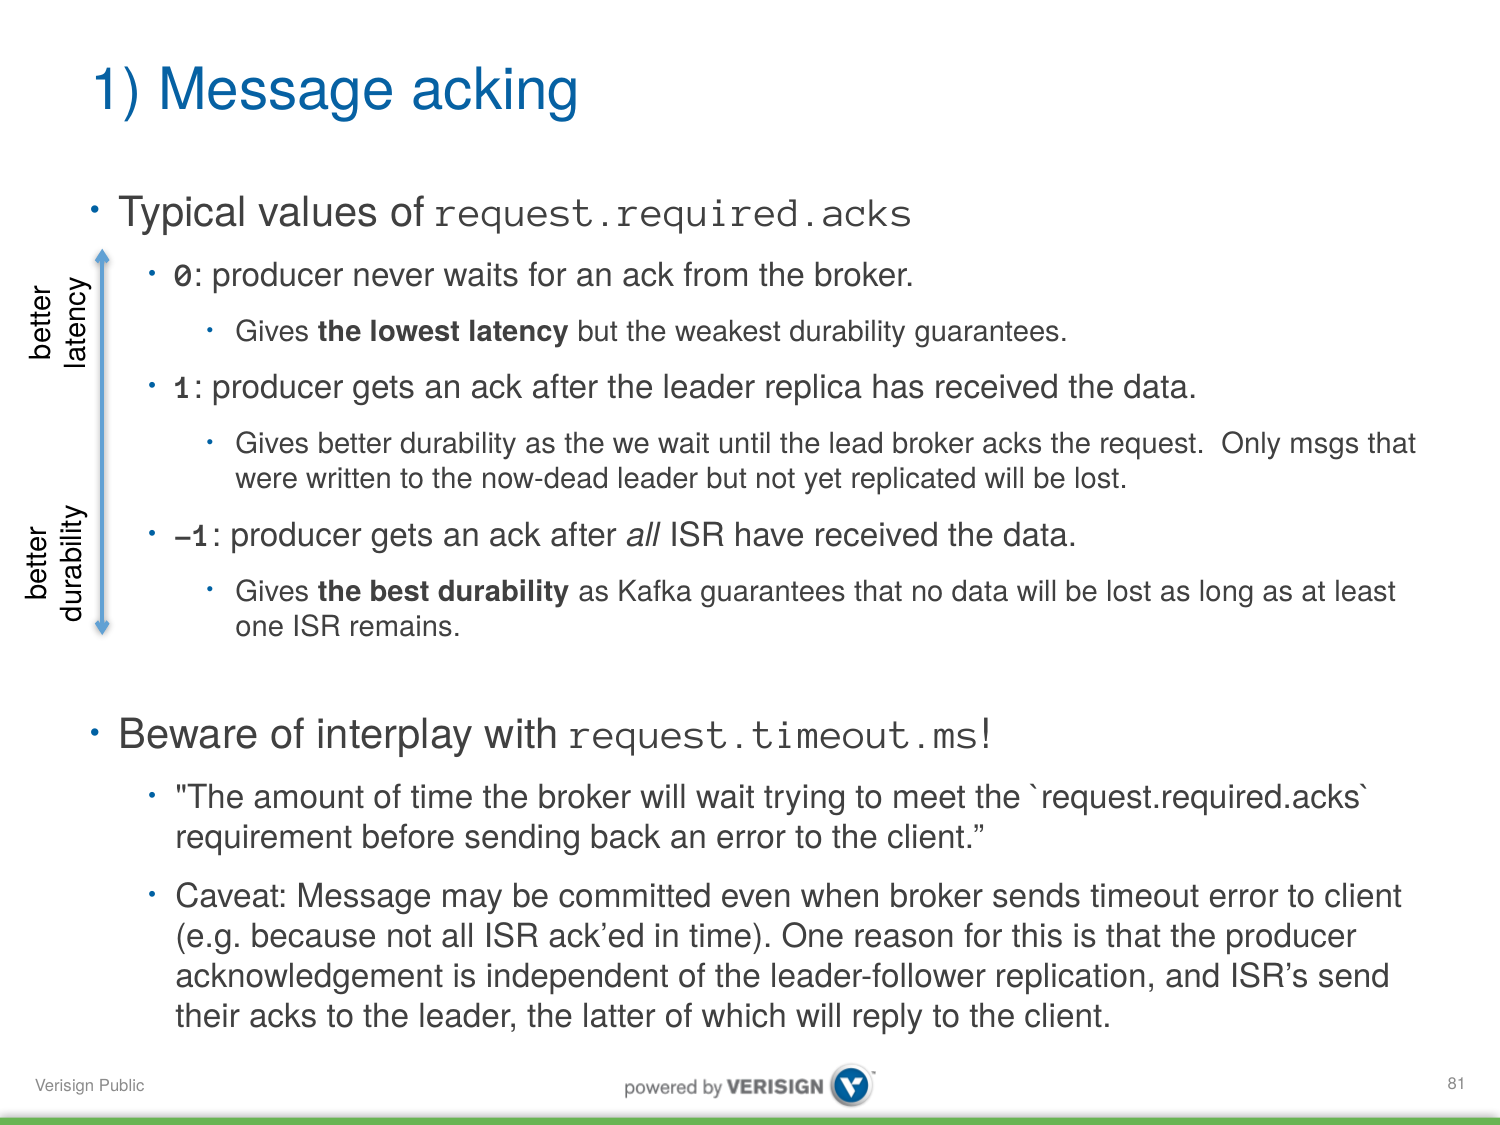

# 1) Message acking
Typical values of request.required.acks
0: producer never waits for an ack from the broker.
Gives the lowest latency but the weakest durability guarantees.
1: producer gets an ack after the leader replica has received the data.
Gives better durability as the we wait until the lead broker acks the request.  Only msgs that were written to the now-dead leader but not yet replicated will be lost.
-1: producer gets an ack after all ISR have received the data.
Gives the best durability as Kafka guarantees that no data will be lost as long as at least one ISR remains.

Beware of interplay with request.timeout.ms!
"The amount of time the broker will wait trying to meet the `request.required.acks` requirement before sending back an error to the client.”
Caveat: Message may be committed even when broker sends timeout error to client (e.g. because not all ISR ack’ed in time). One reason for this is that the producer acknowledgement is independent of the leader-follower replication, and ISR’s send their acks to the leader, the latter of which will reply to the client.
better
latency
better
durability
81